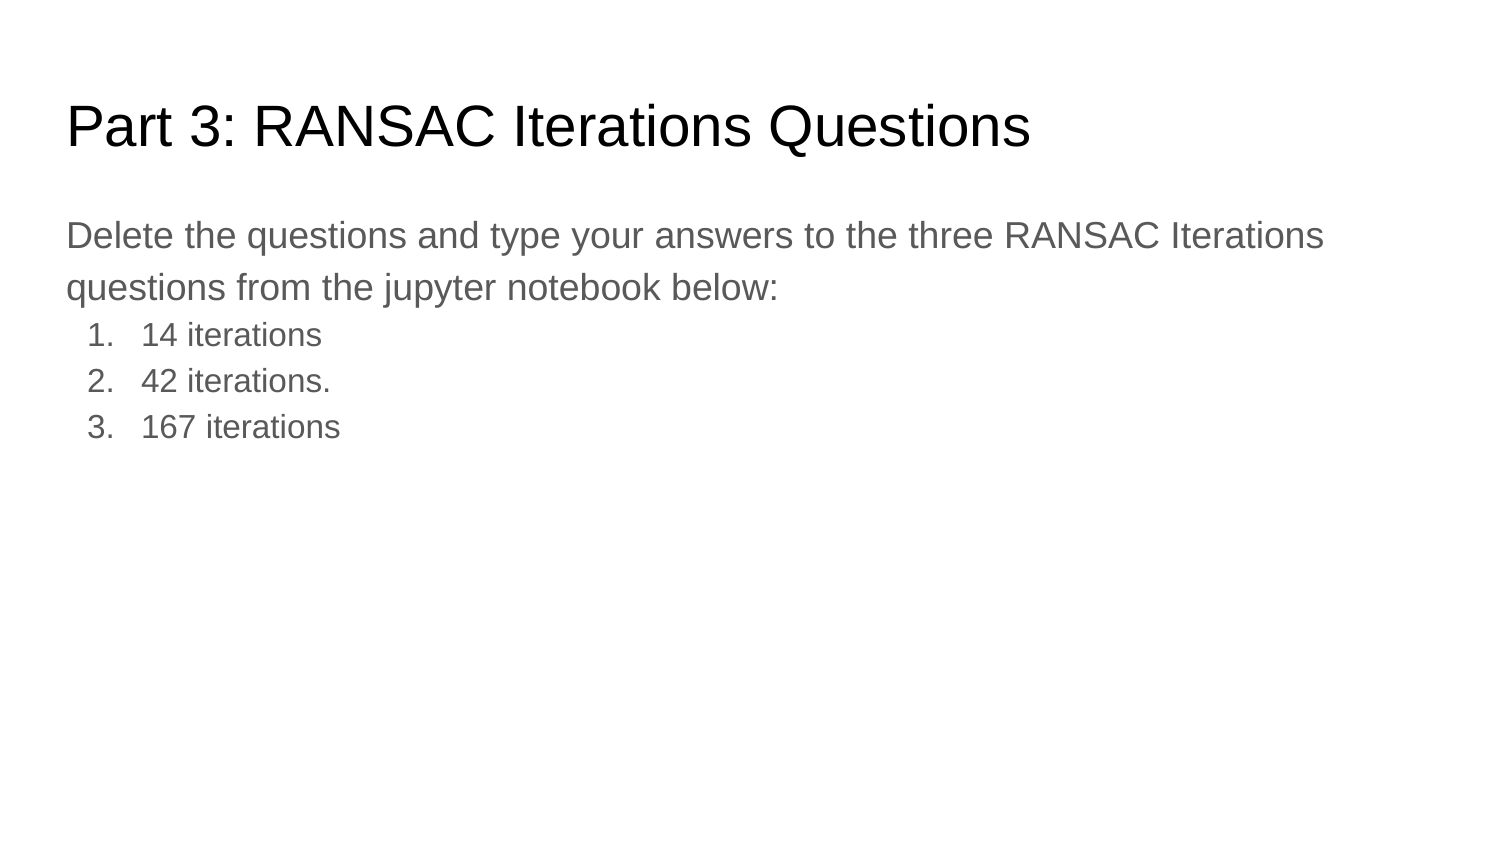

# Part 3: RANSAC Iterations Questions
Delete the questions and type your answers to the three RANSAC Iterations questions from the jupyter notebook below:
14 iterations
42 iterations.
167 iterations